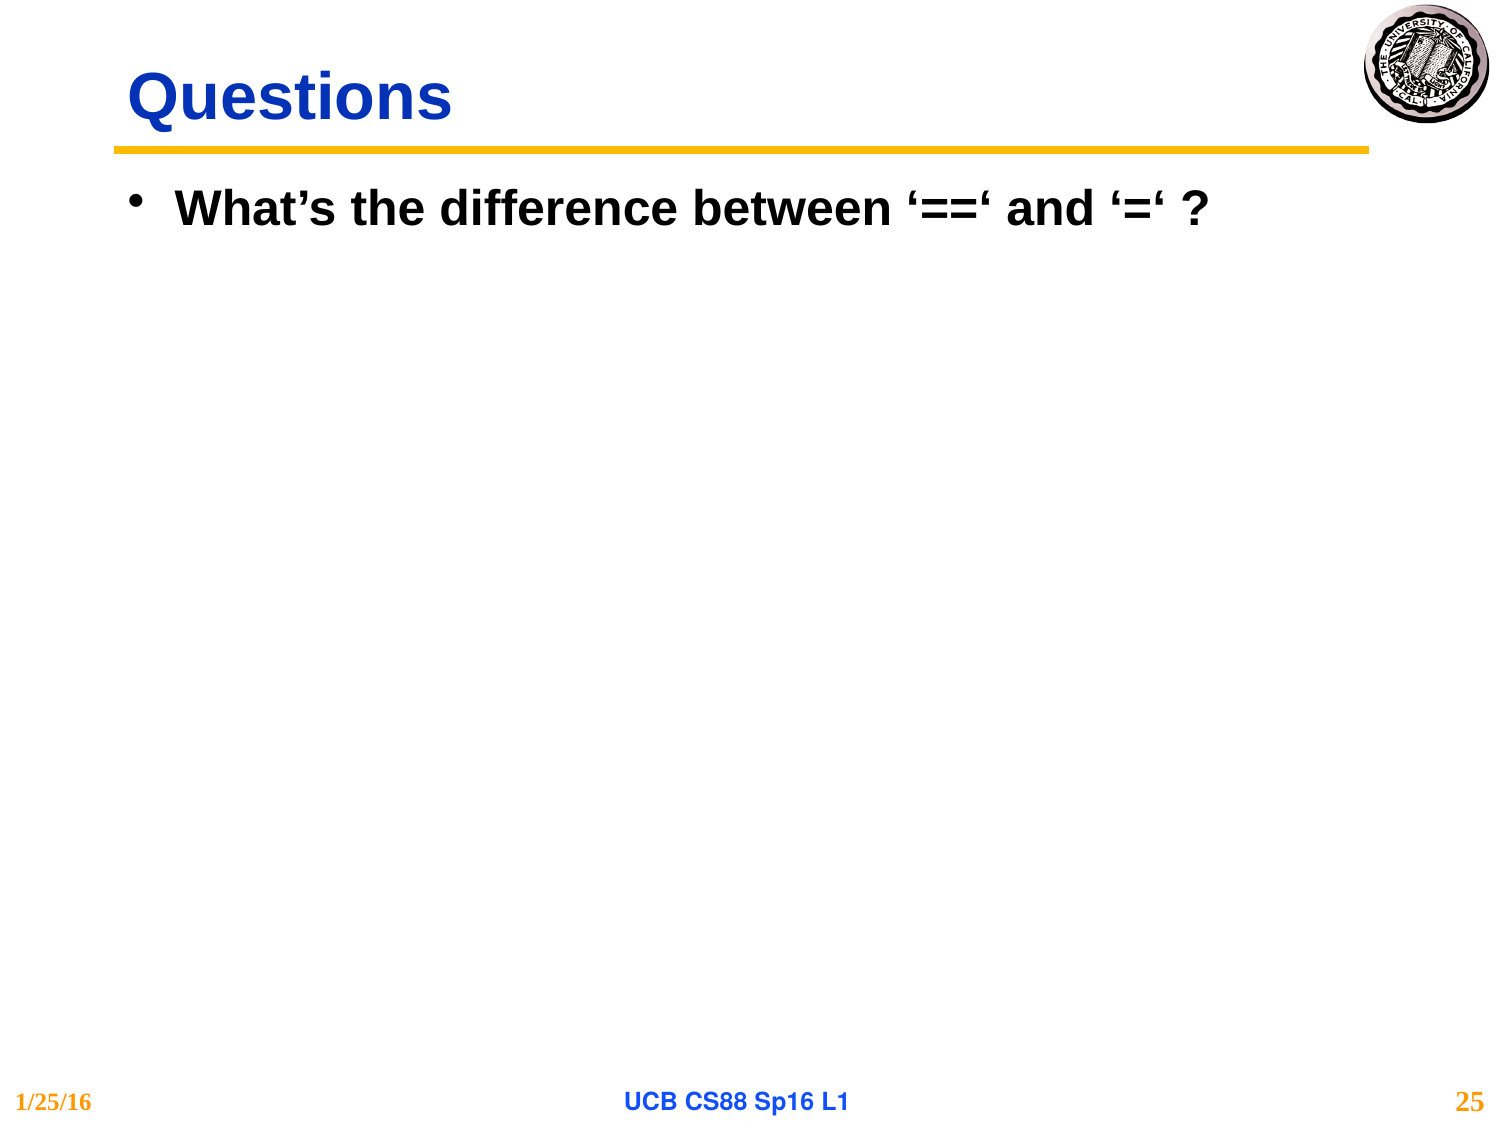

# Questions
What’s the difference between ‘==‘ and ‘=‘ ?
1/25/16
UCB CS88 Sp16 L1
25